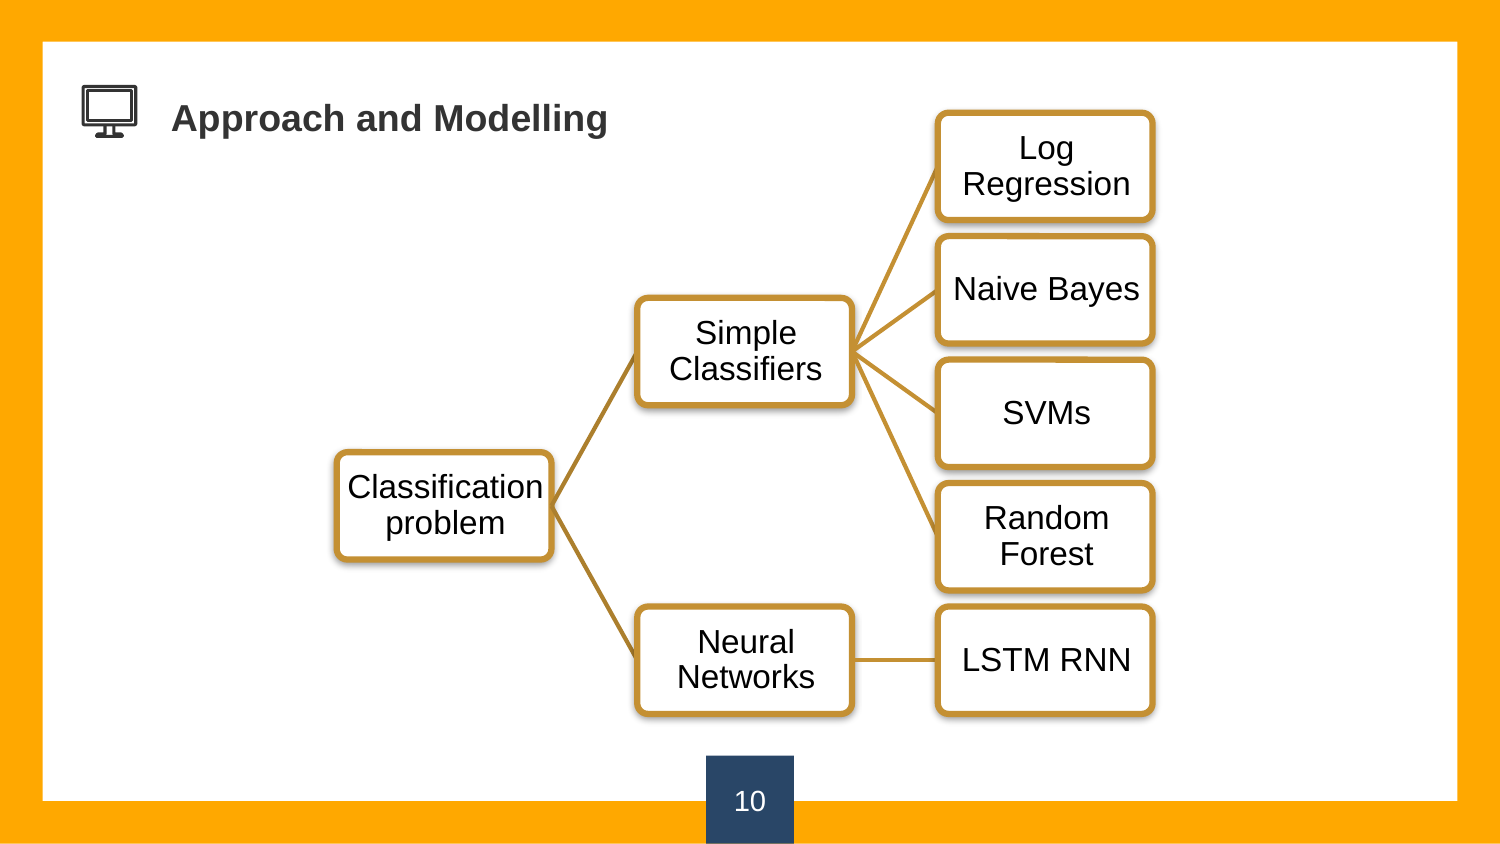

Approach and Modelling
Classification problem

Simple Classifiers

Log Regression

Naive Bayes

SVMs

Random Forest

Neural Networks

LSTM RNN
10